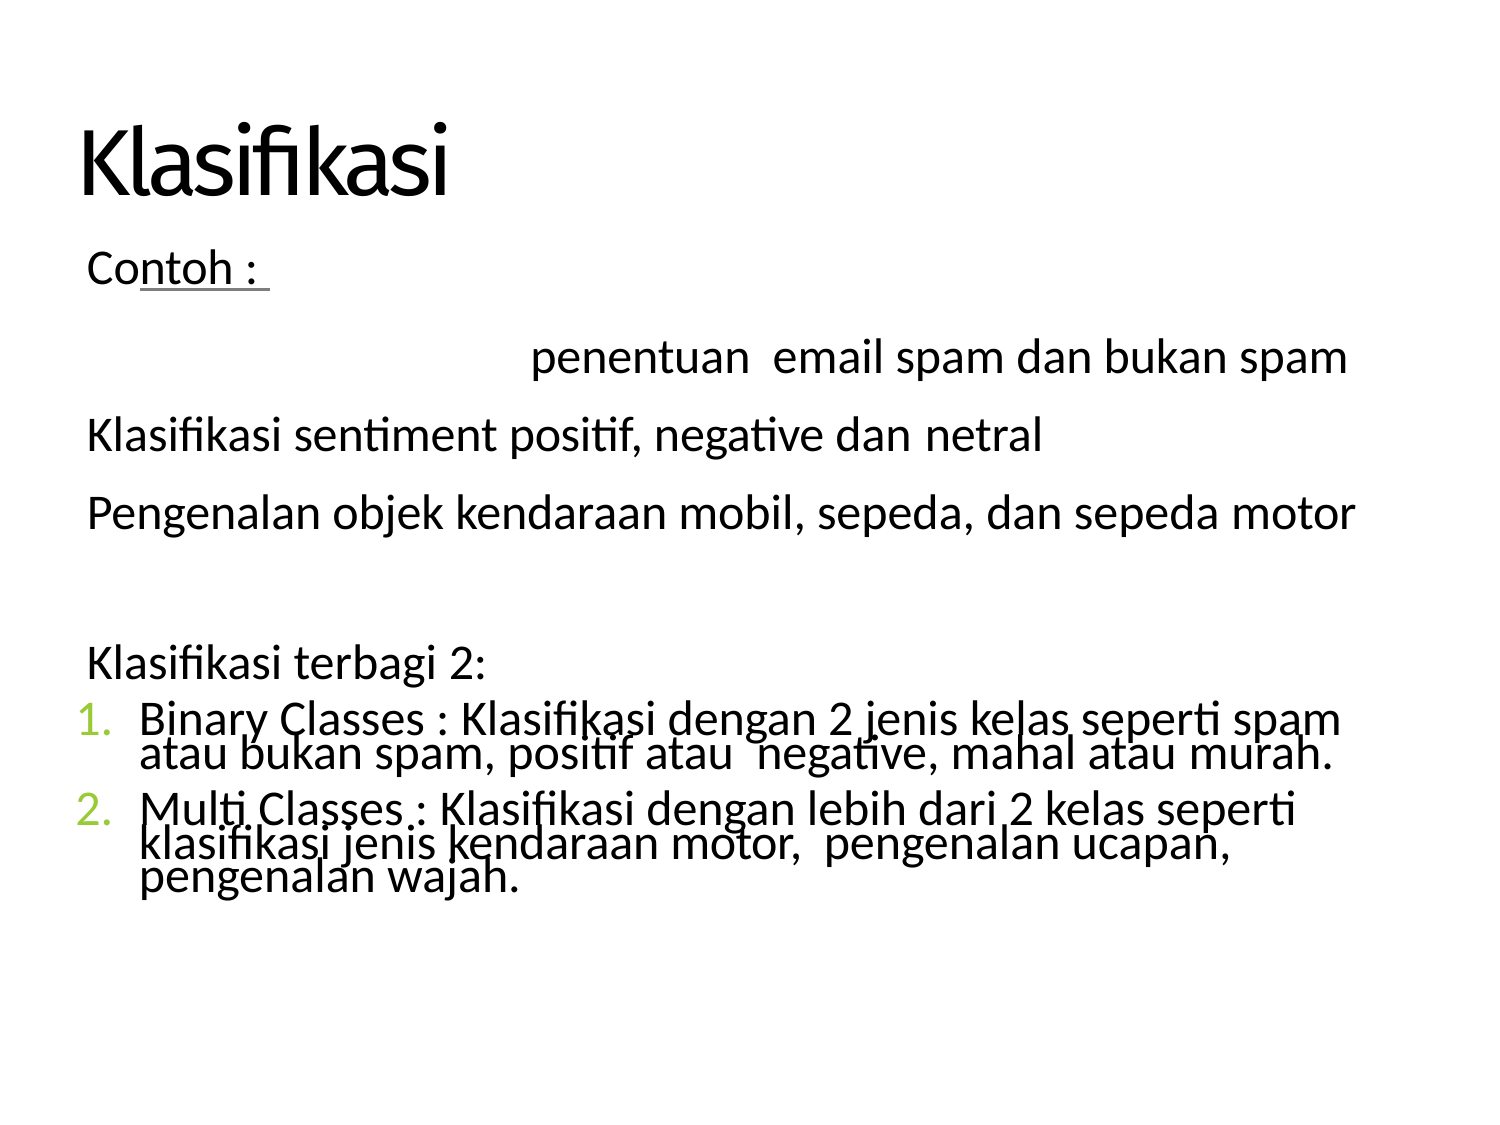

# Klasifikasi
Contoh : 	                                                                                                                                             penentuan  email spam dan bukan spam
Klasifikasi sentiment positif, negative dan netral
Pengenalan objek kendaraan mobil, sepeda, dan sepeda motor

Klasifikasi terbagi 2:
Binary Classes : Klasifikasi dengan 2 jenis kelas seperti spam atau bukan spam, positif atau  negative, mahal atau murah.
Multi Classes : Klasifikasi dengan lebih dari 2 kelas seperti klasifikasi jenis kendaraan motor,  pengenalan ucapan, pengenalan wajah.